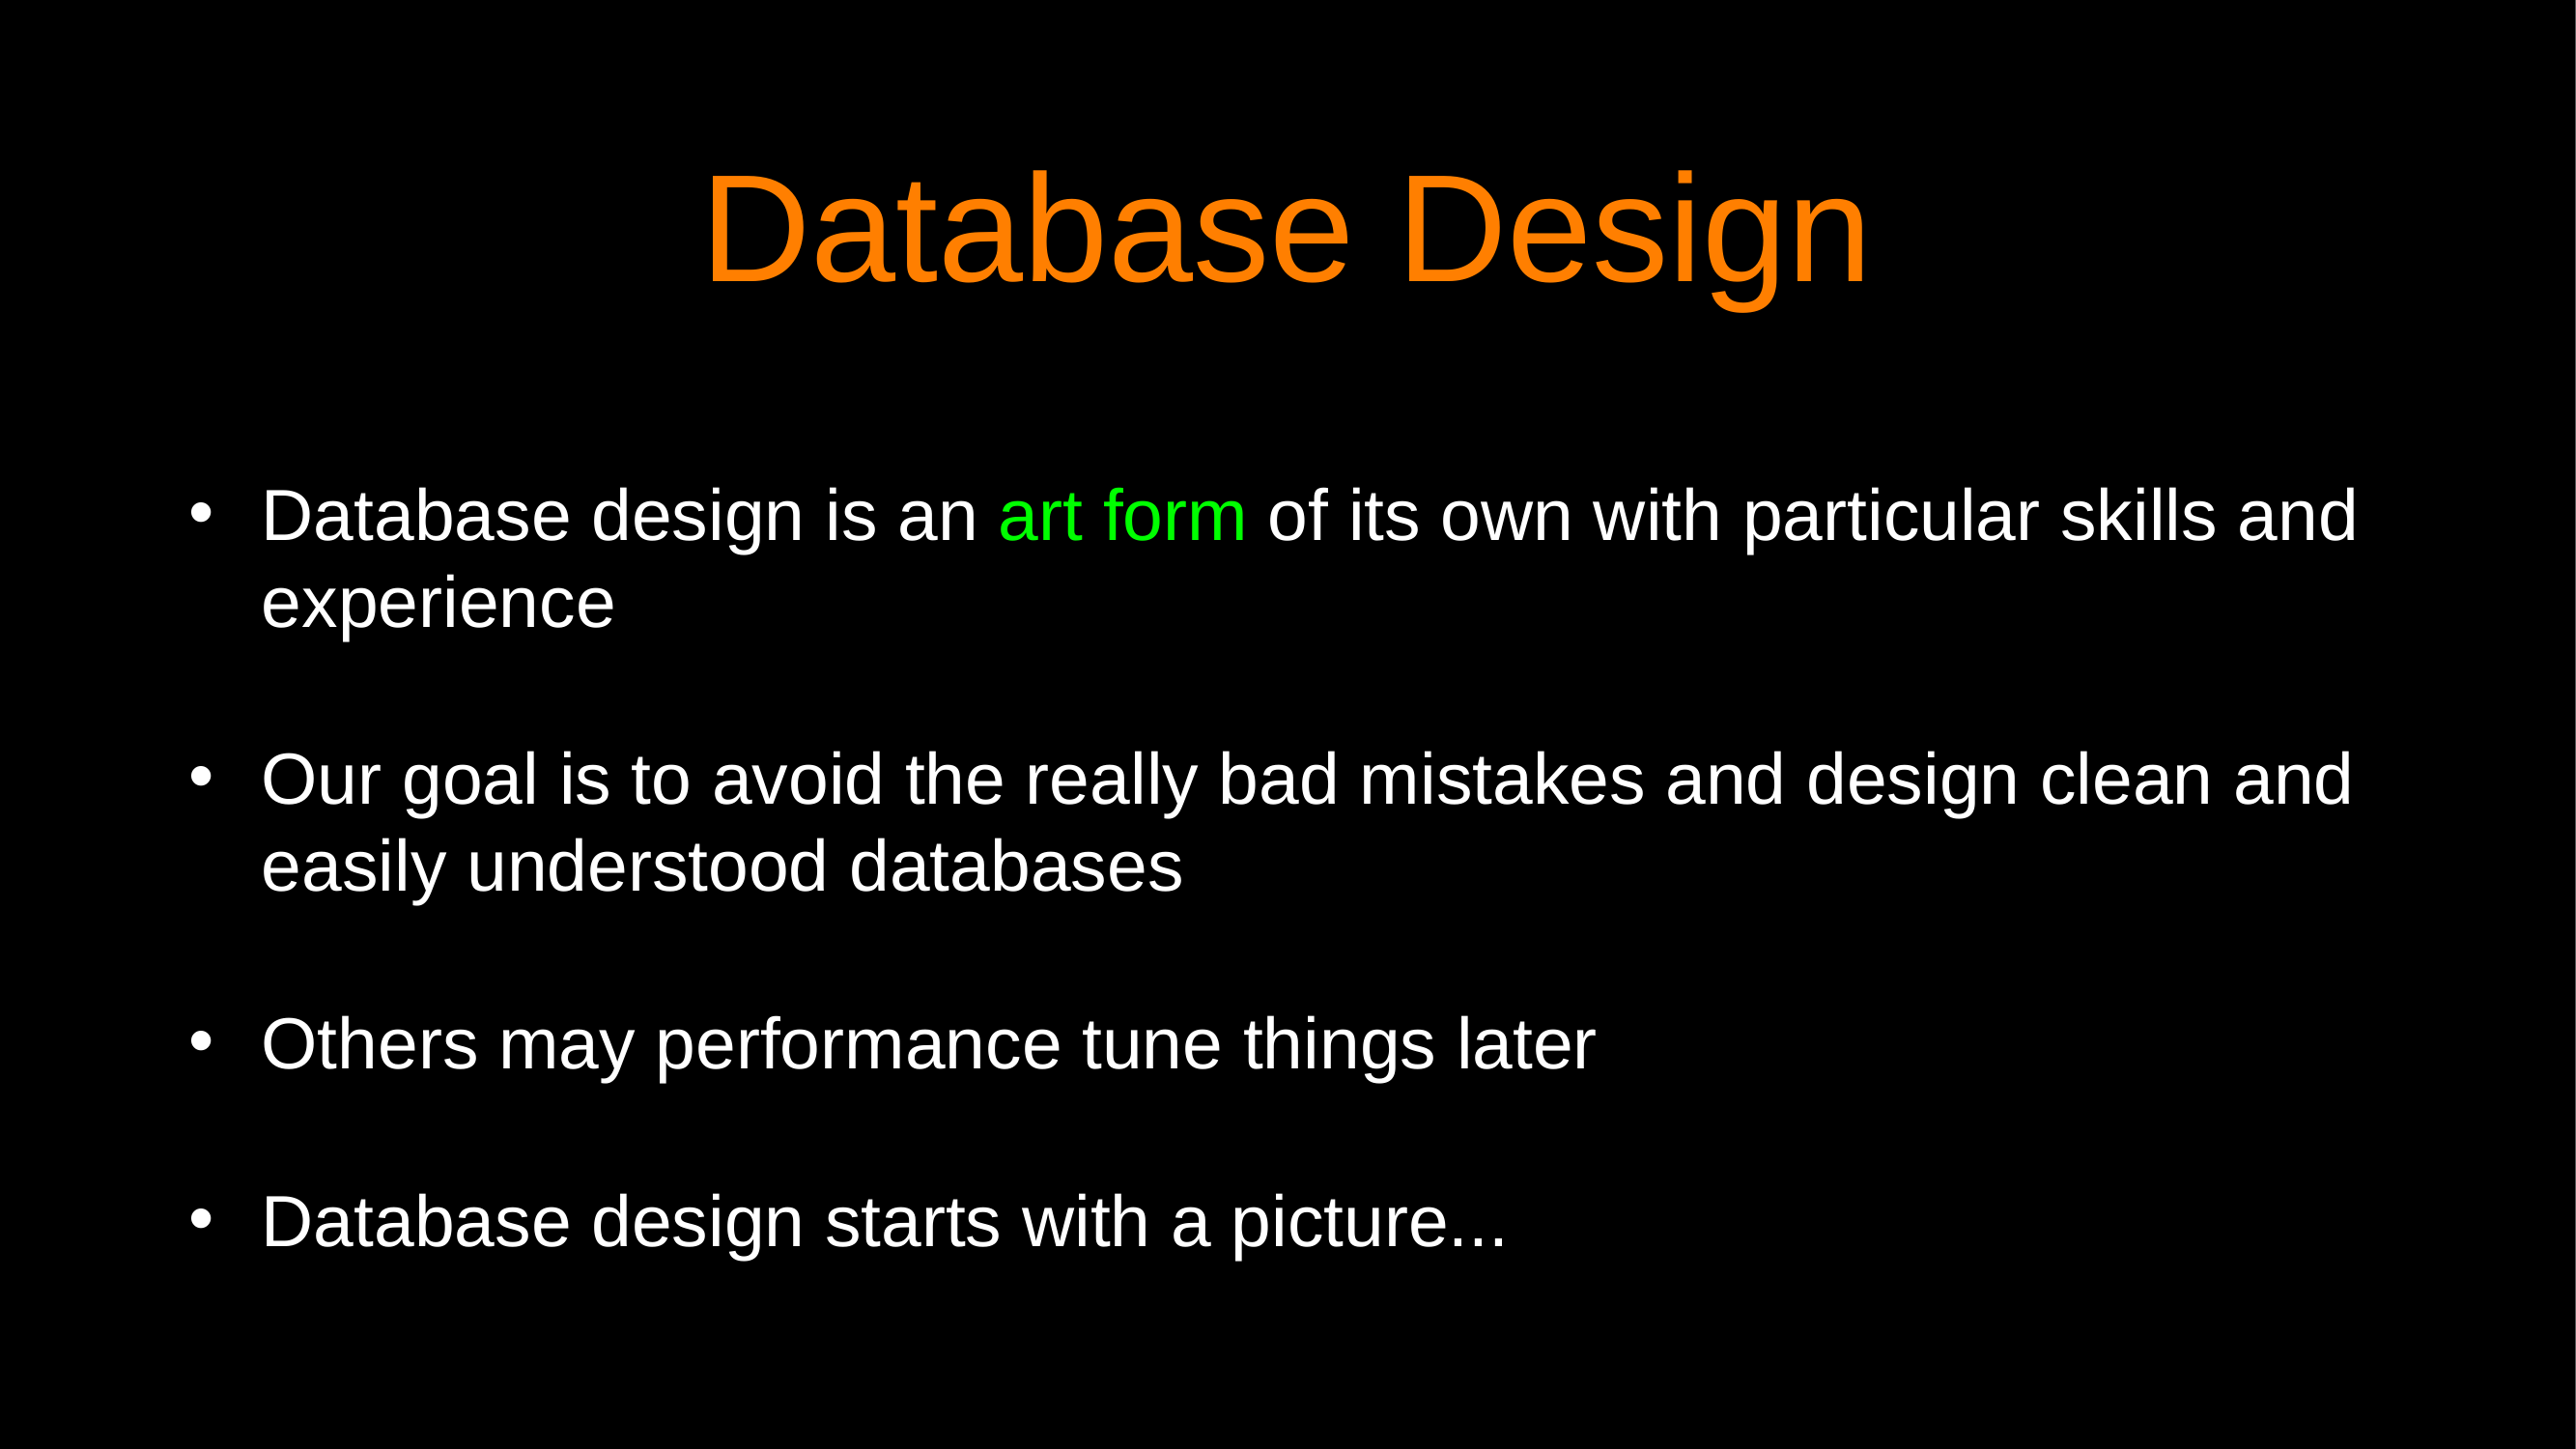

# Database Design
Database design is an art form of its own with particular skills and experience
Our goal is to avoid the really bad mistakes and design clean and easily understood databases
Others may performance tune things later
Database design starts with a picture...